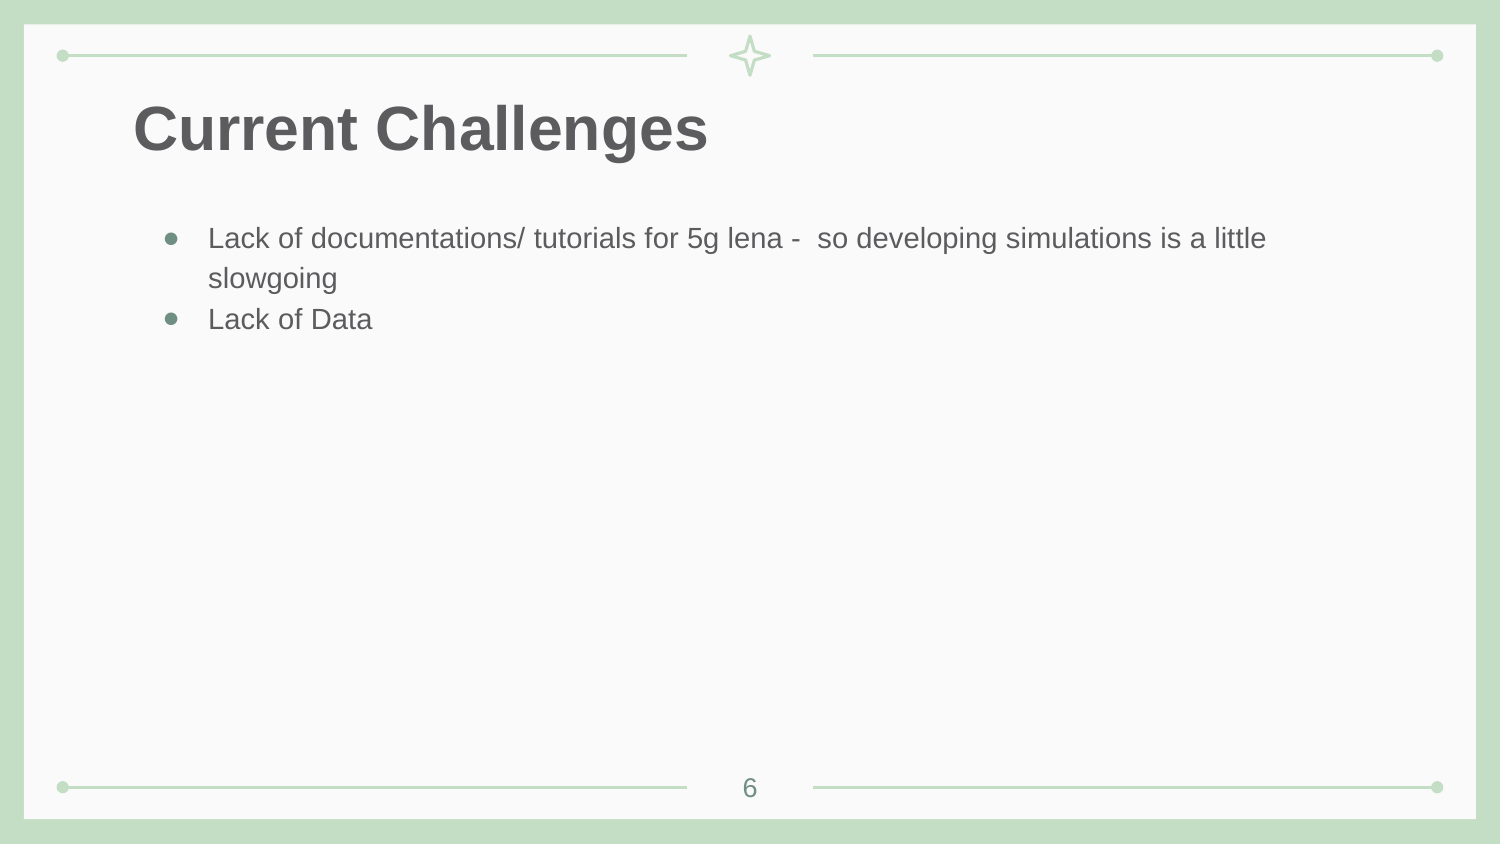

# Current Challenges
Lack of documentations/ tutorials for 5g lena -  so developing simulations is a little slowgoing
Lack of Data

6